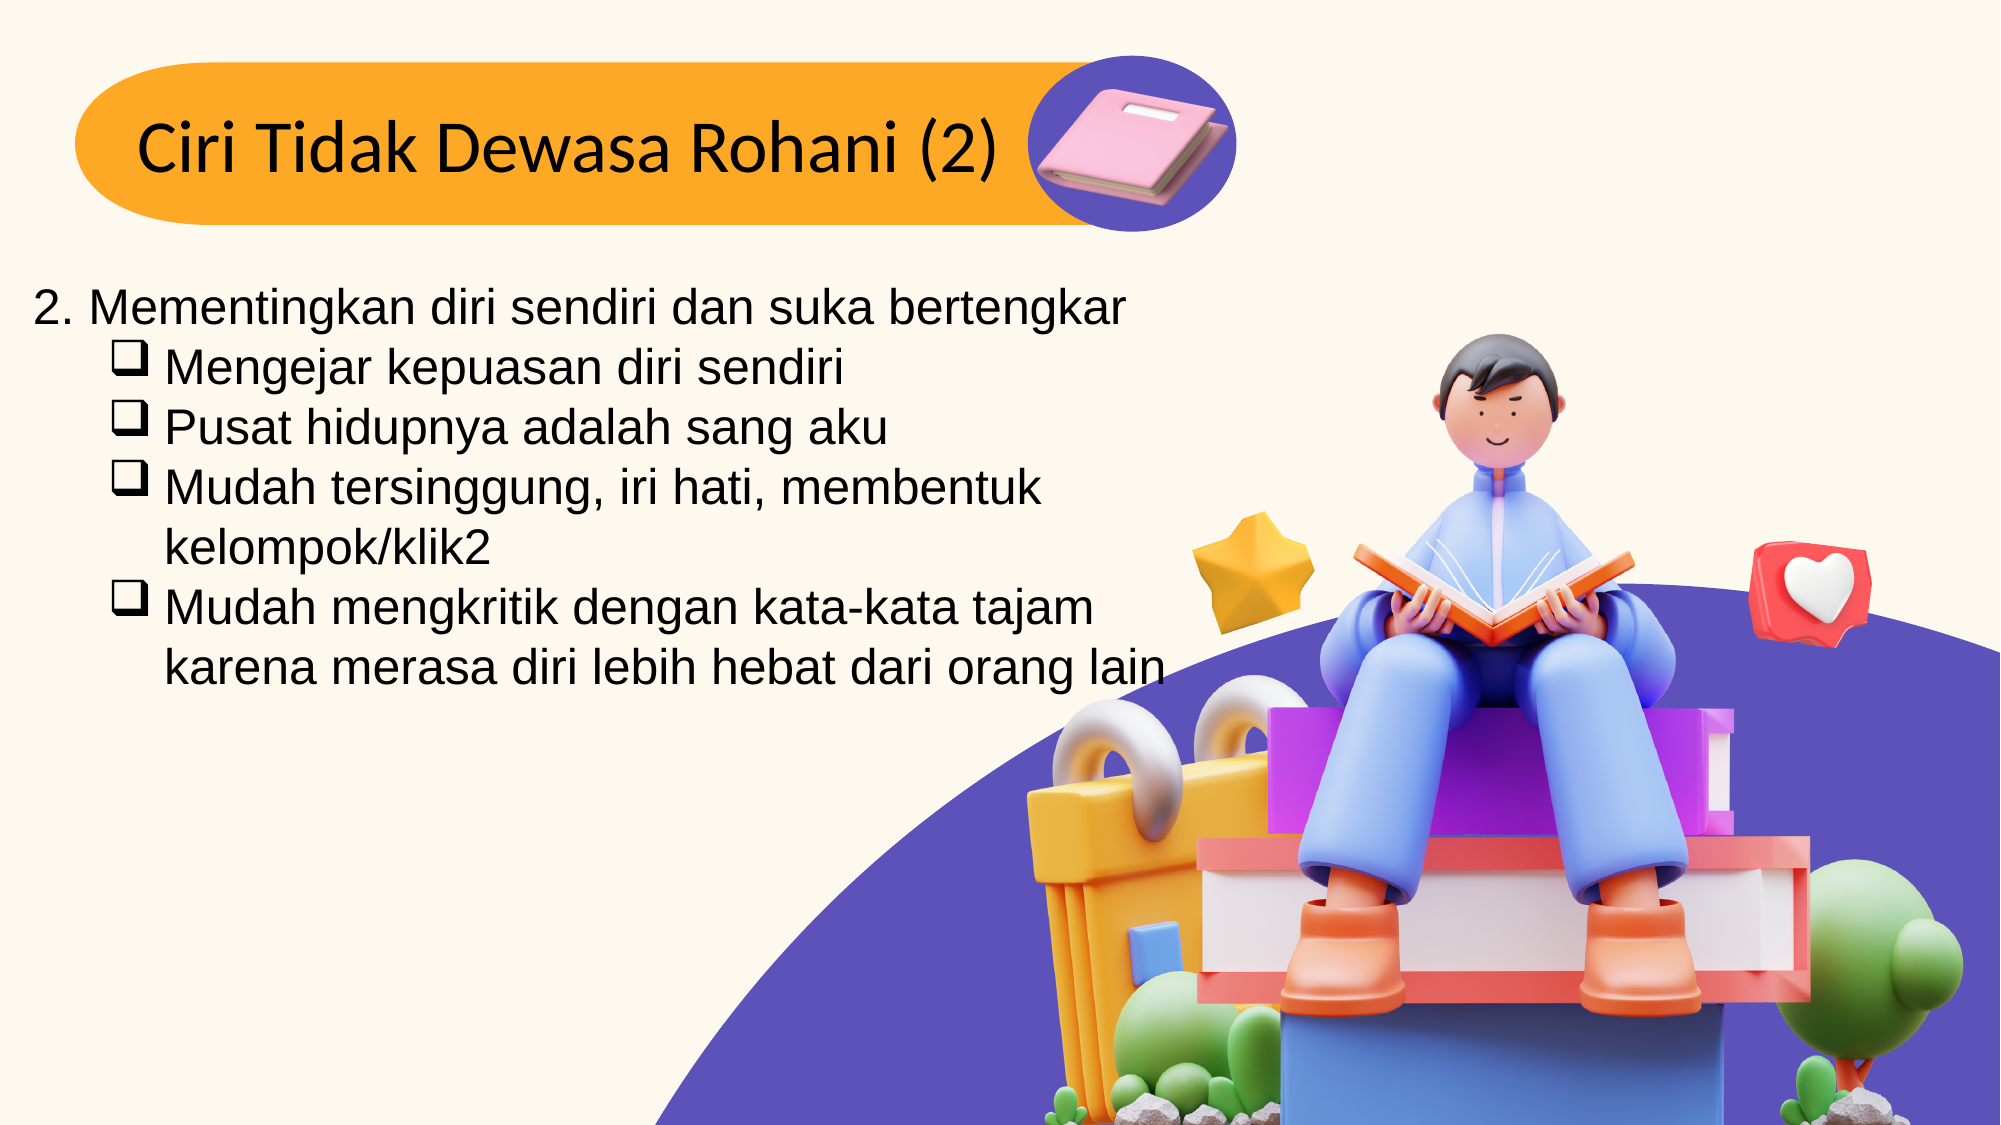

Ciri Tidak Dewasa Rohani (2)

2. Mementingkan diri sendiri dan suka bertengkar
Mengejar kepuasan diri sendiri
Pusat hidupnya adalah sang aku
Mudah tersinggung, iri hati, membentuk kelompok/klik2
Mudah mengkritik dengan kata-kata tajam karena merasa diri lebih hebat dari orang lain